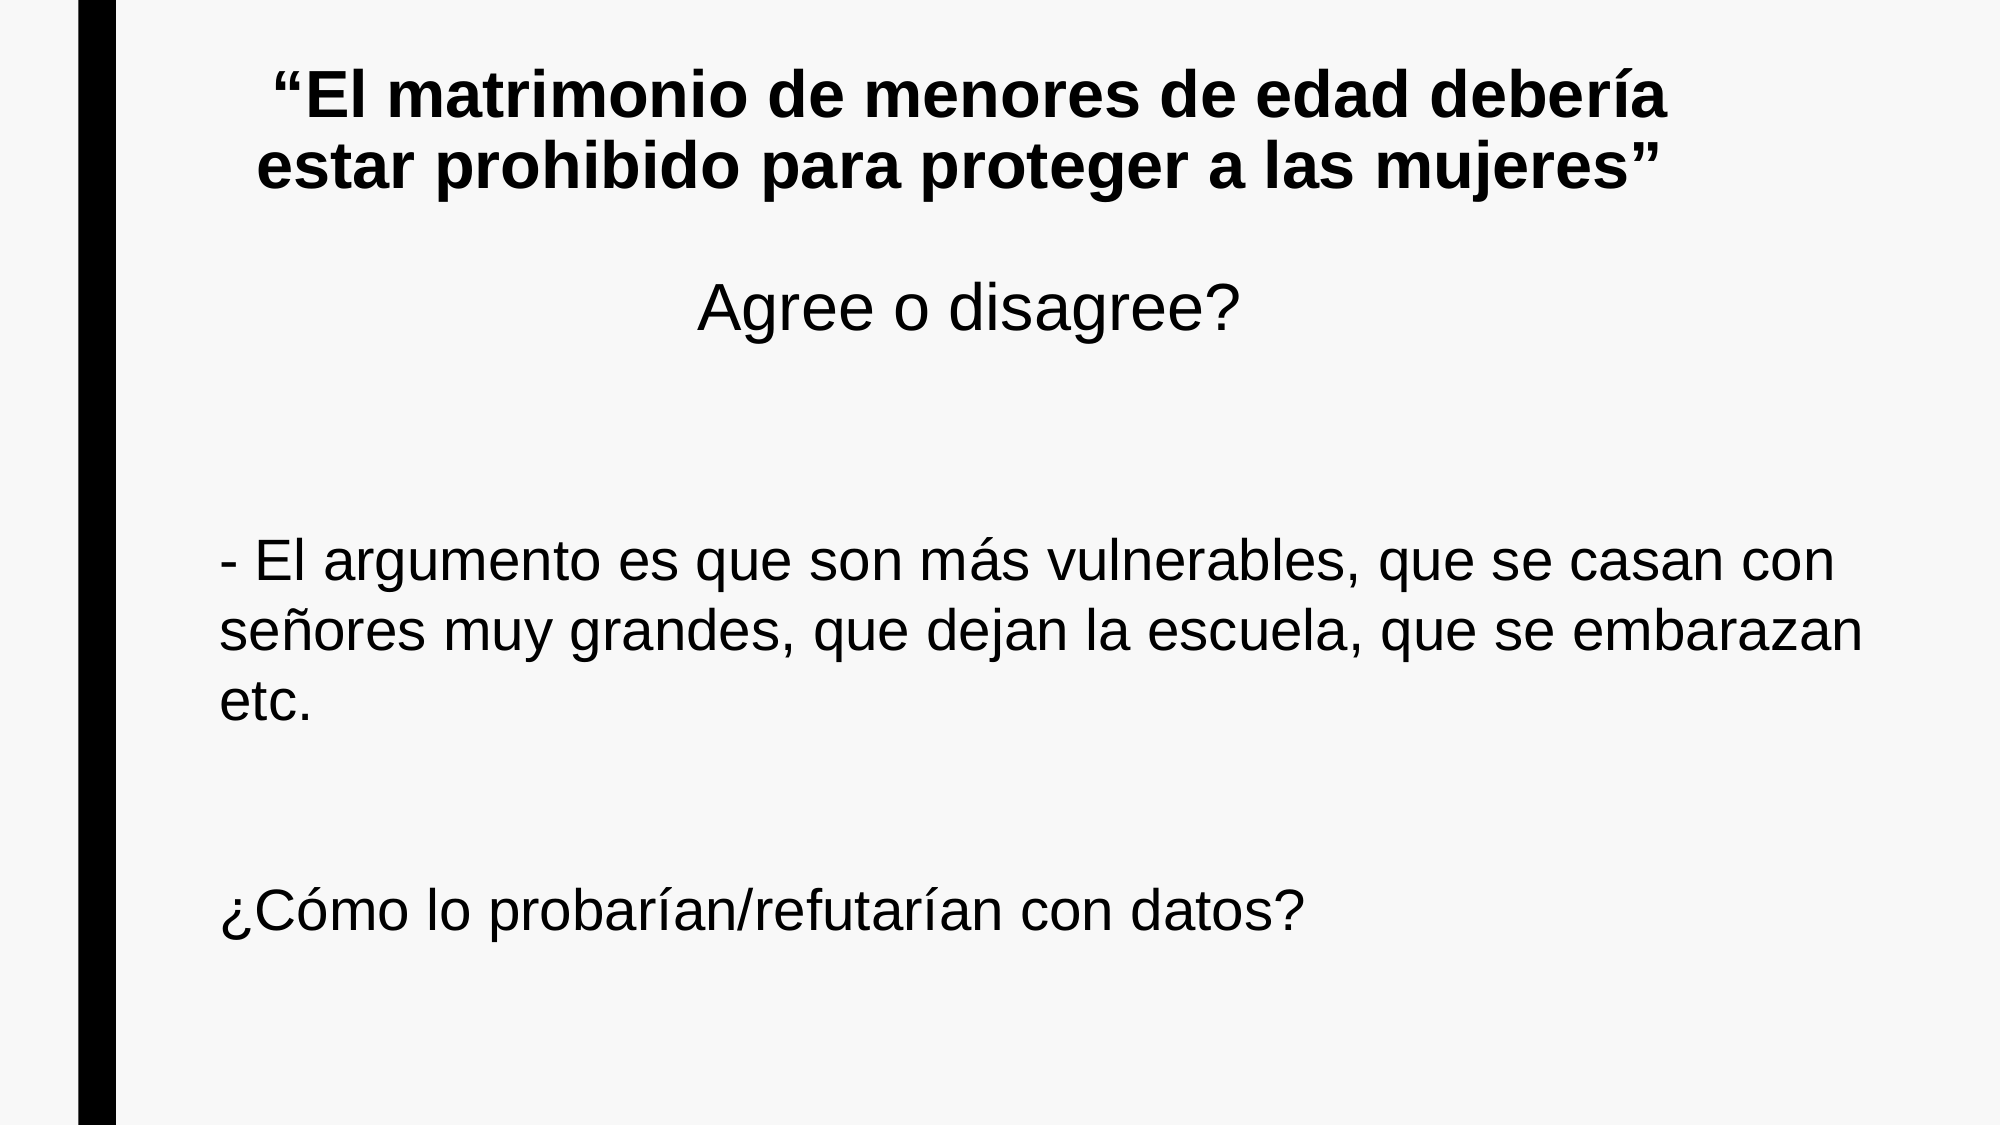

# “El matrimonio de menores de edad debería estar prohibido para proteger a las mujeres” Agree o disagree?
- El argumento es que son más vulnerables, que se casan con señores muy grandes, que dejan la escuela, que se embarazan etc.
¿Cómo lo probarían/refutarían con datos?